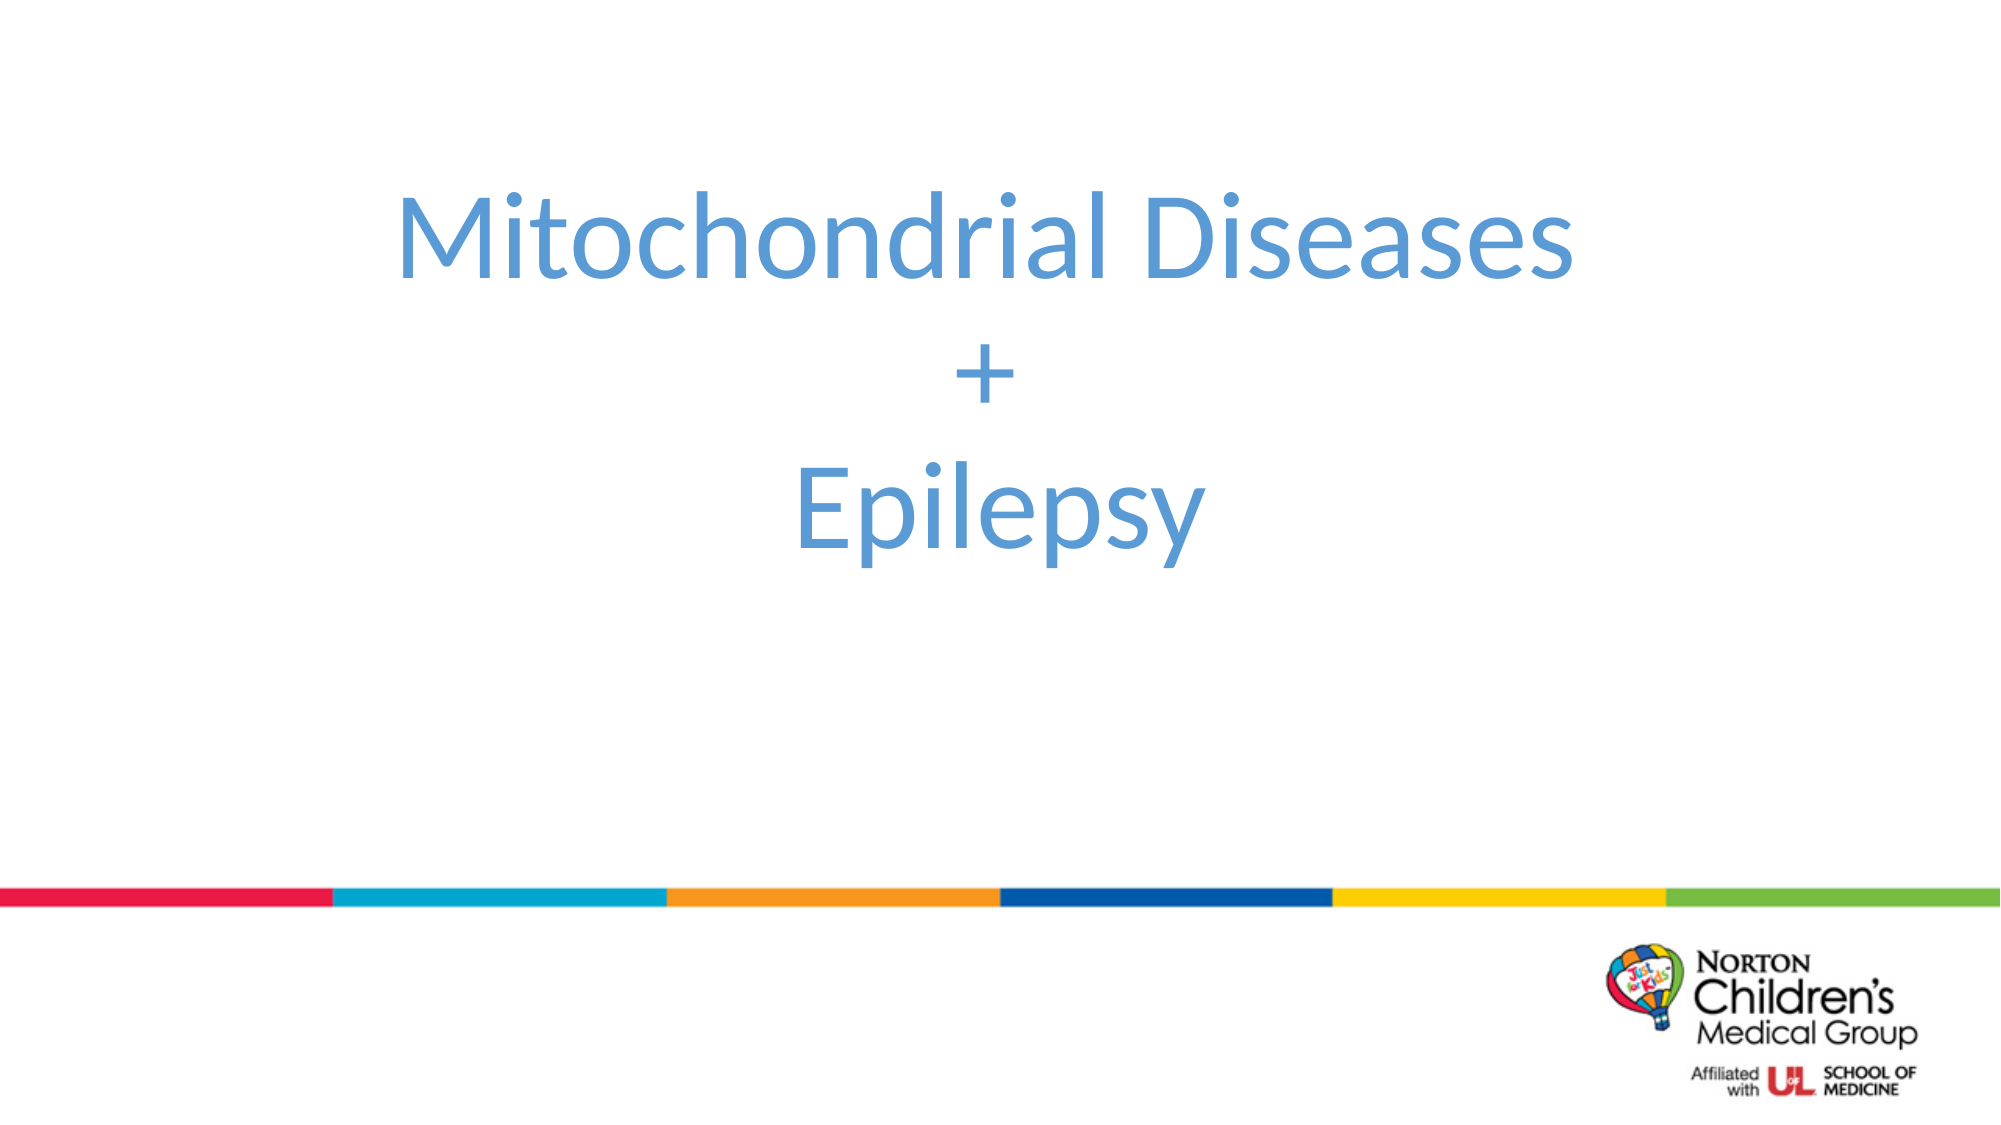

# Mitochondrial Diseases + Epilepsy
GENC 6140
April 10, 2020
Austin Larson, MD